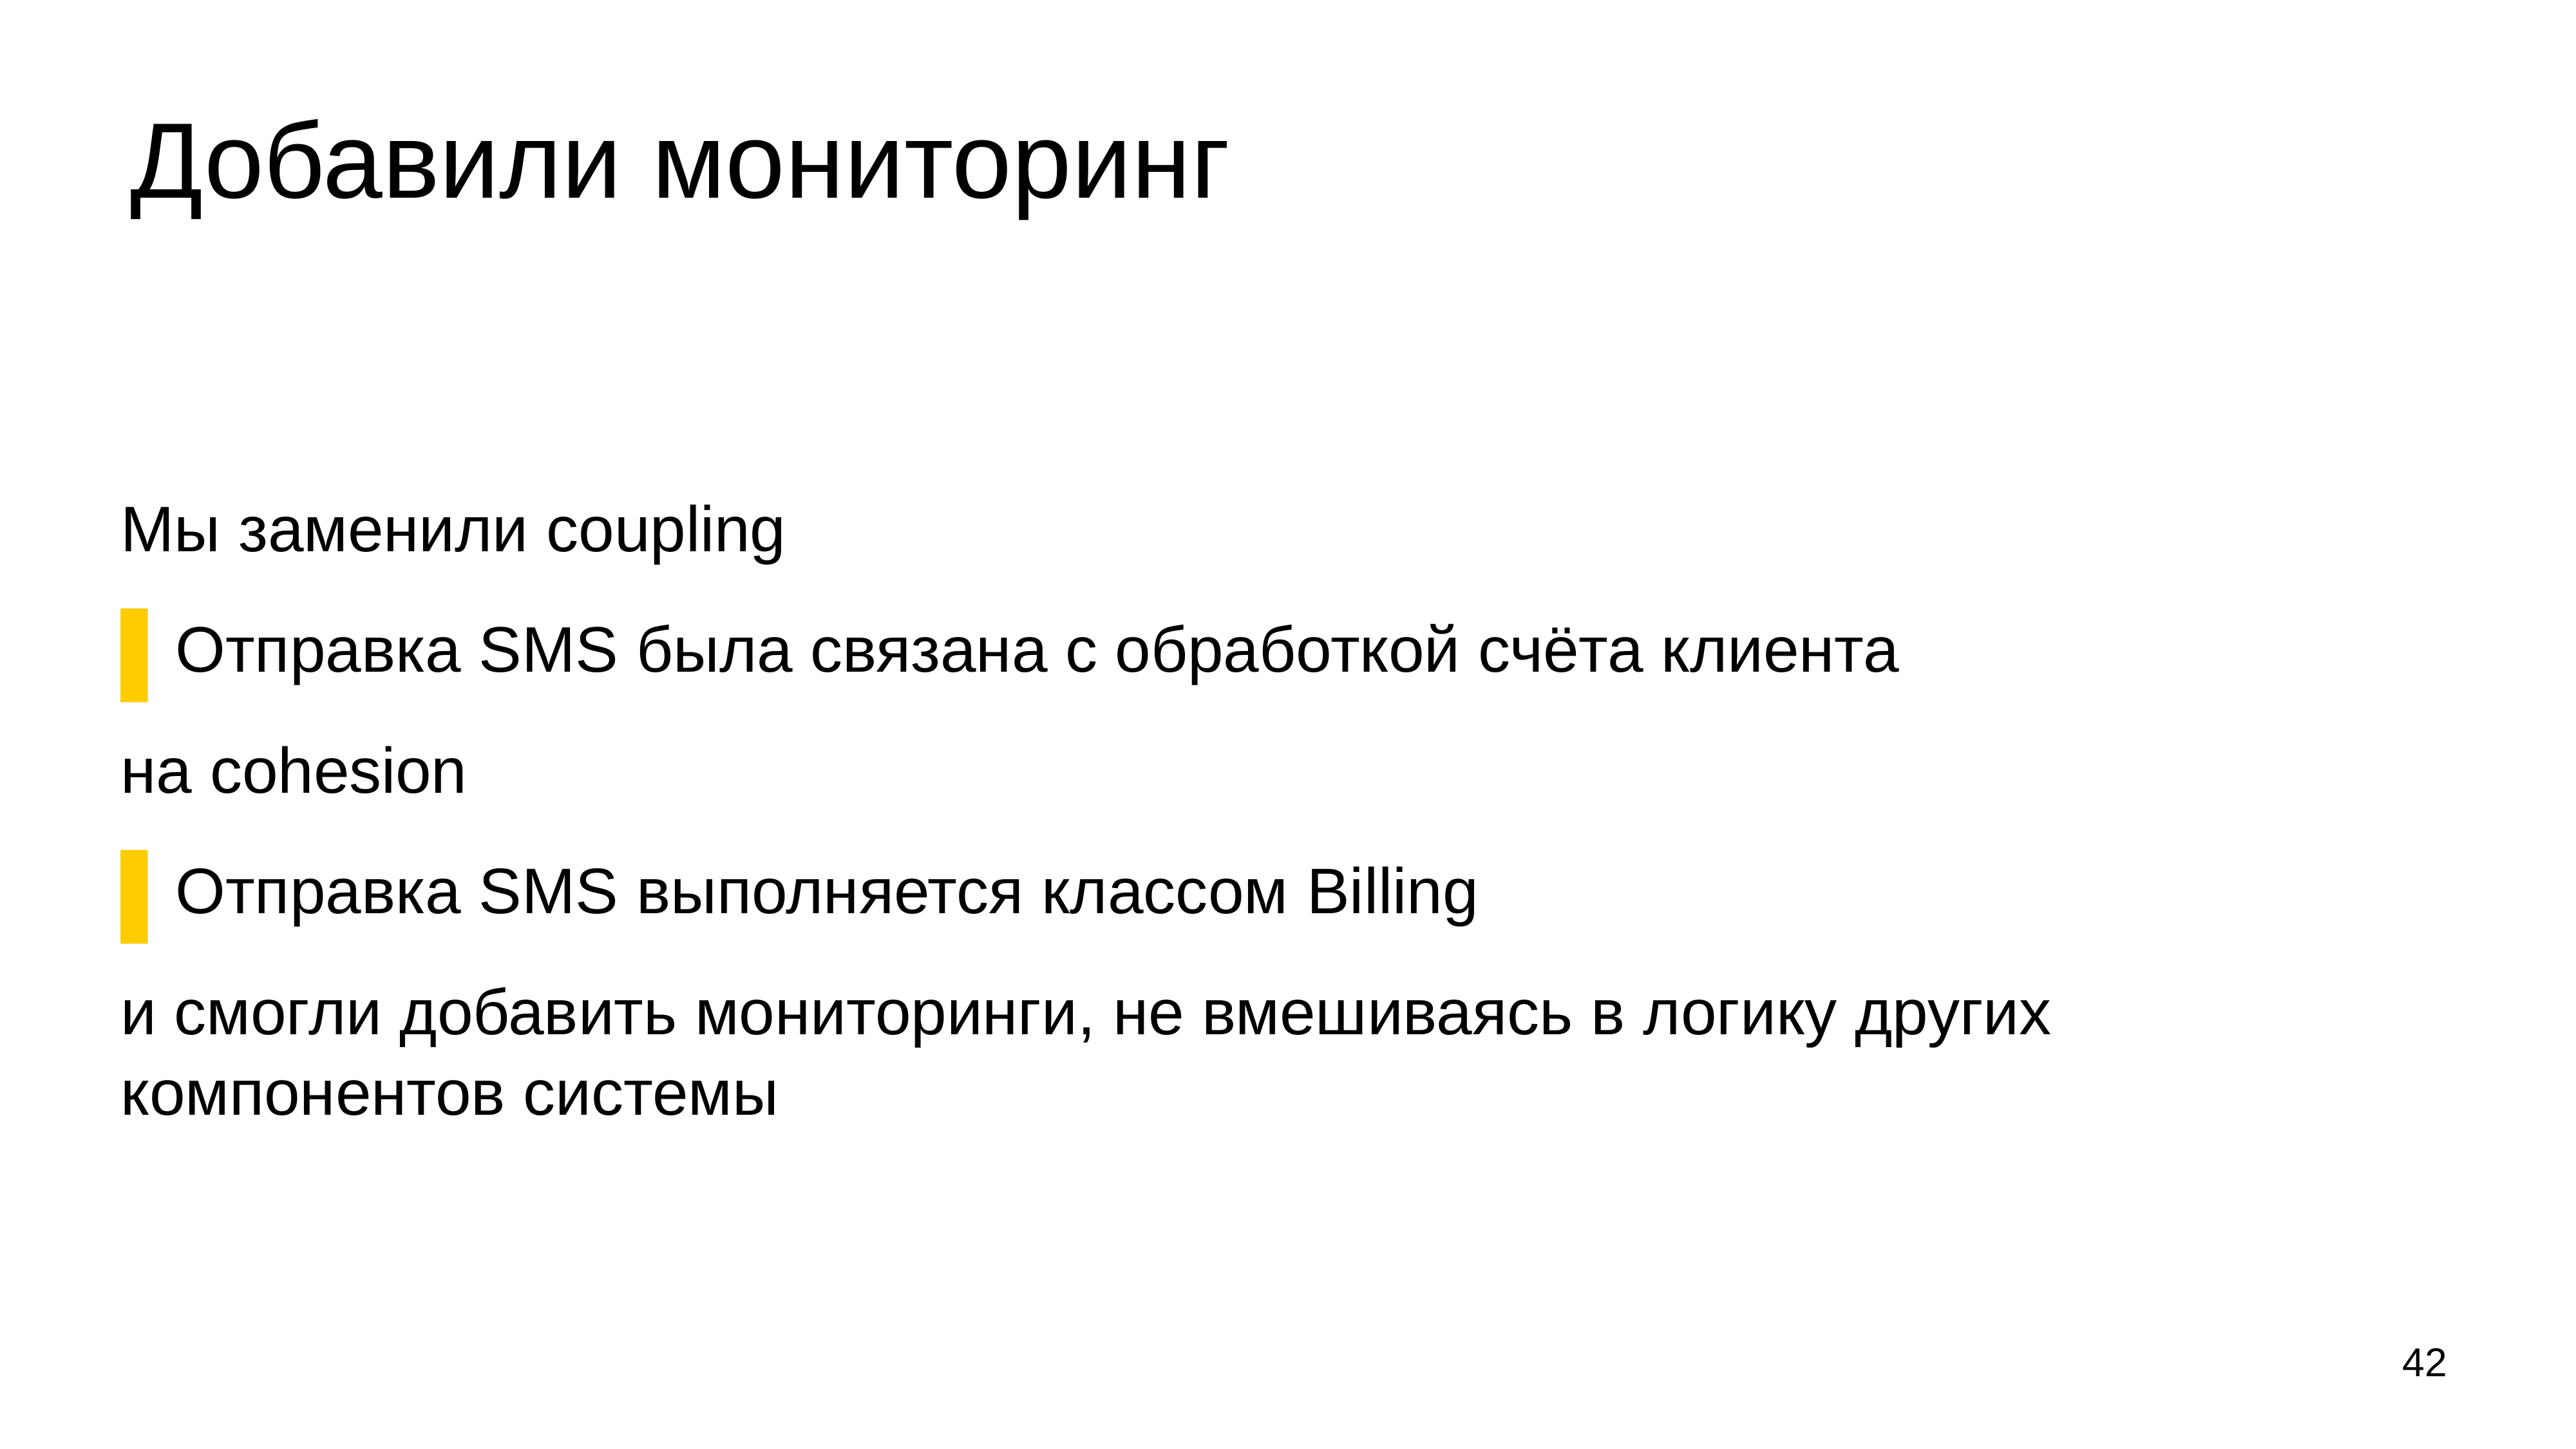

# Добавили мониторинг
Мы заменили coupling
Отправка SMS была связана с обработкой счёта клиента
на cohesion
Отправка SMS выполняется классом Billing
и смогли добавить мониторинги, не вмешиваясь в логику других компонентов системы

42